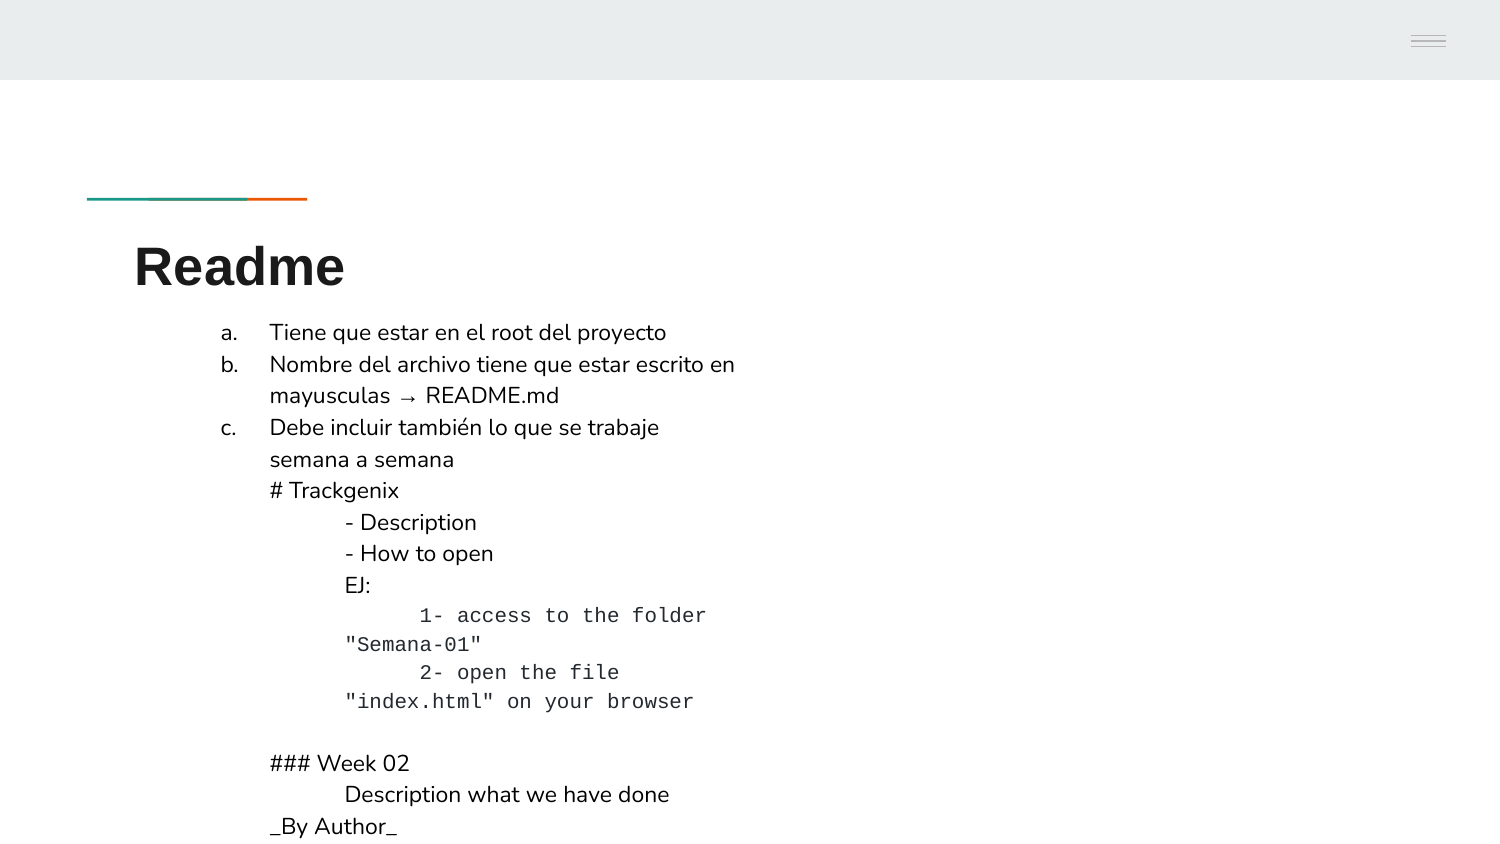

# Readme
Tiene que estar en el root del proyecto
Nombre del archivo tiene que estar escrito en mayusculas → README.md
Debe incluir también lo que se trabaje semana a semana
# Trackgenix
- Description
- How to open
EJ:
1- access to the folder "Semana-01"
2- open the file "index.html" on your browser

### Week 02
Description what we have done
_By Author_